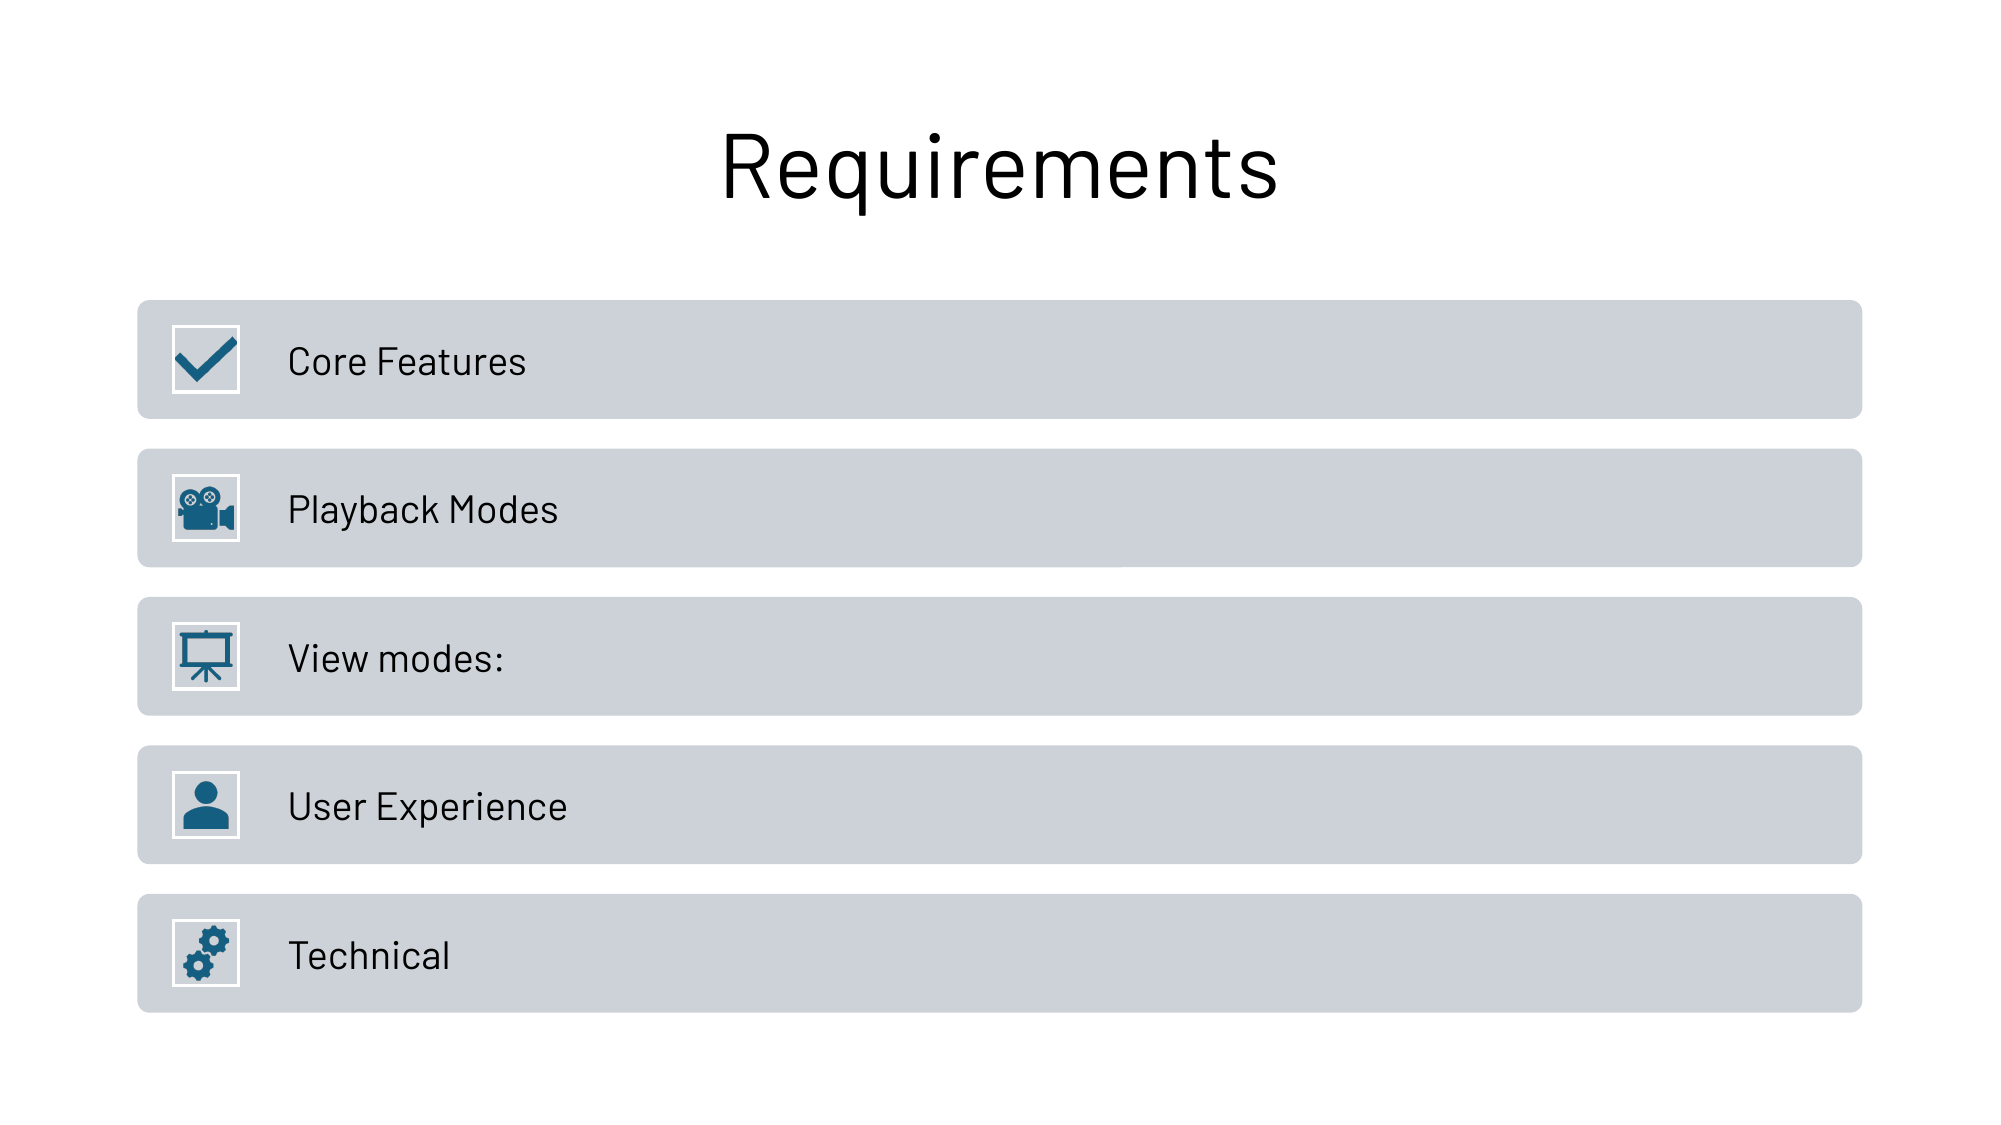

# Requirements
Core Features
Playback Modes
View modes:
User Experience
Technical